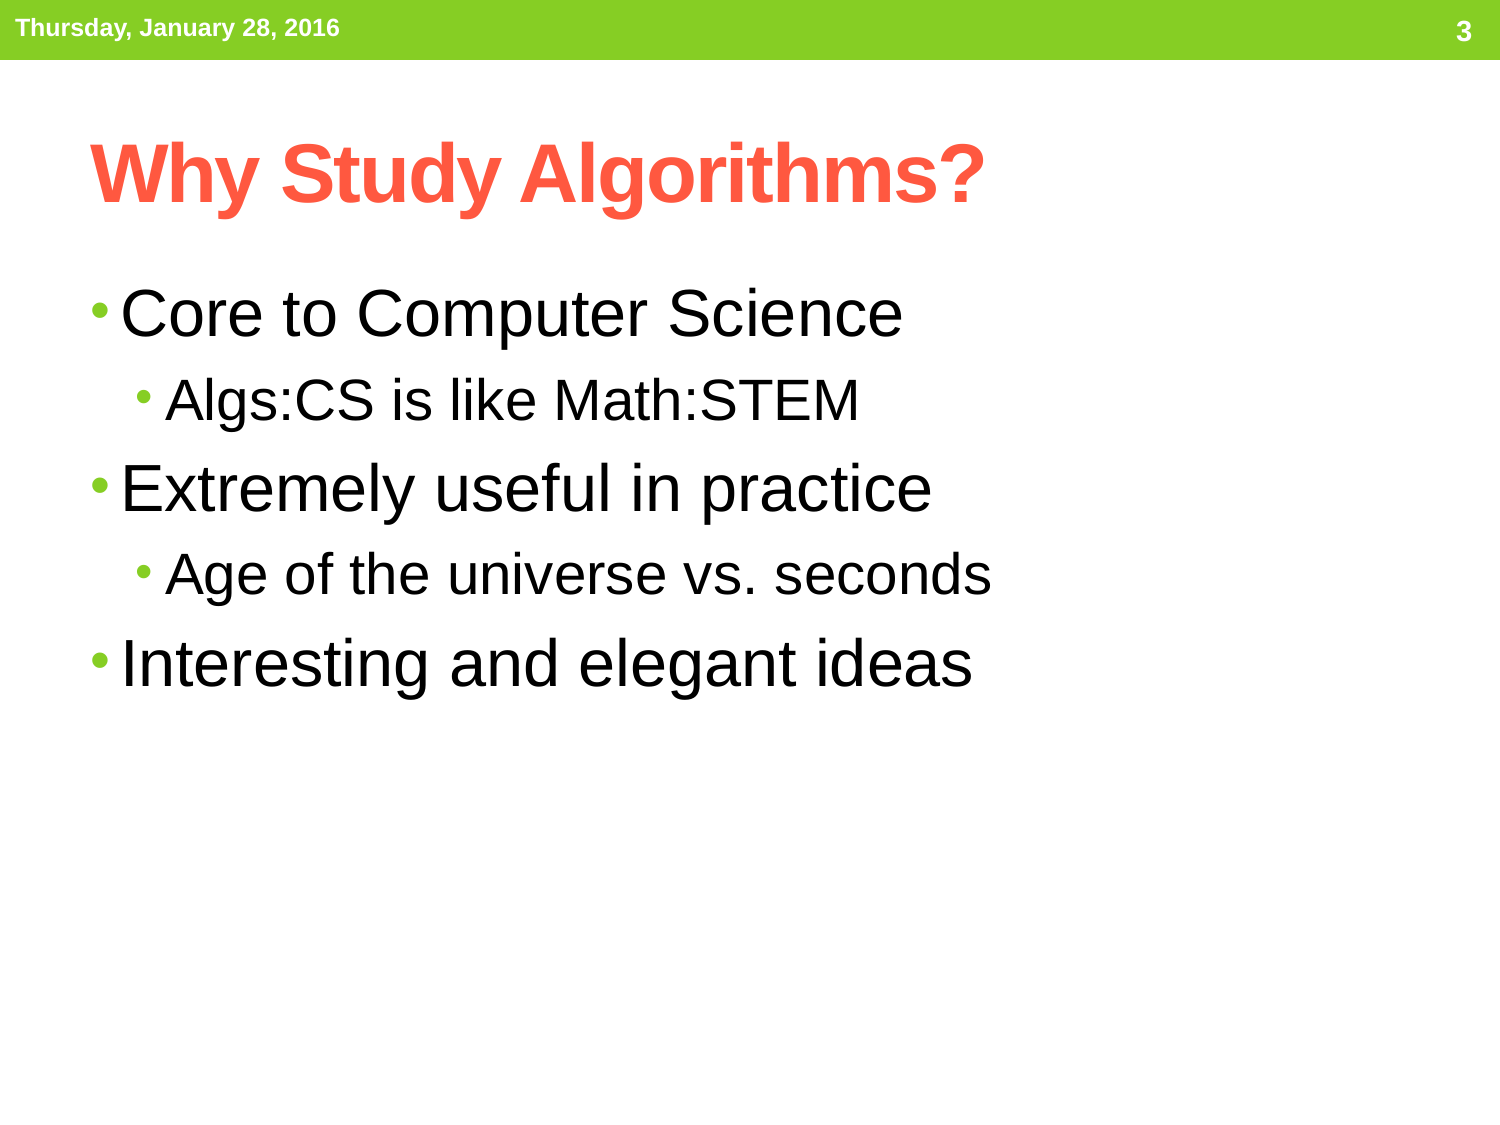

Thursday, January 28, 2016
3
# Why Study Algorithms?
Core to Computer Science
Algs:CS is like Math:STEM
Extremely useful in practice
Age of the universe vs. seconds
Interesting and elegant ideas